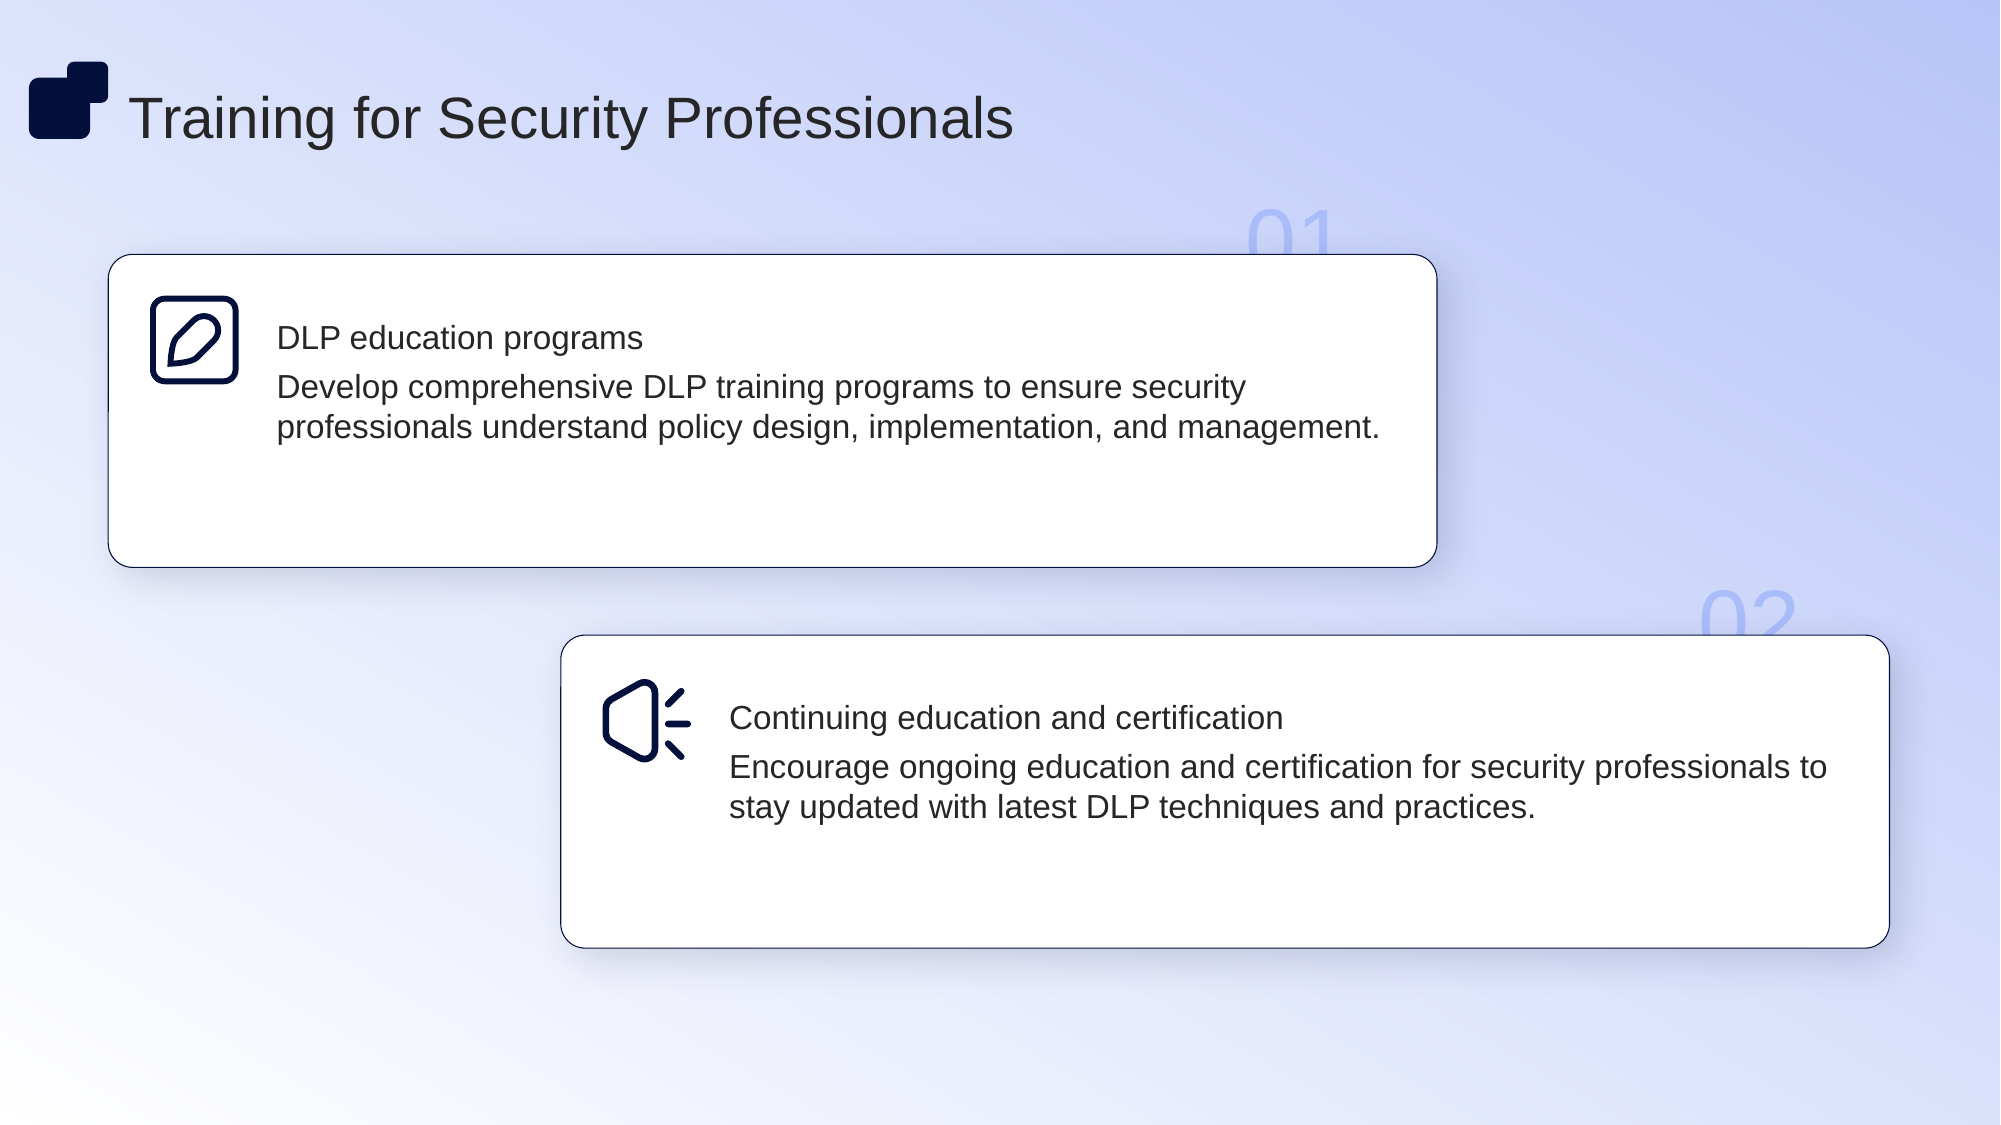

Training for Security Professionals

01

DLP education programs
Develop comprehensive DLP training programs to ensure security professionals understand policy design, implementation, and management.
02

Continuing education and certification

Encourage ongoing education and certification for security professionals to stay updated with latest DLP techniques and practices.